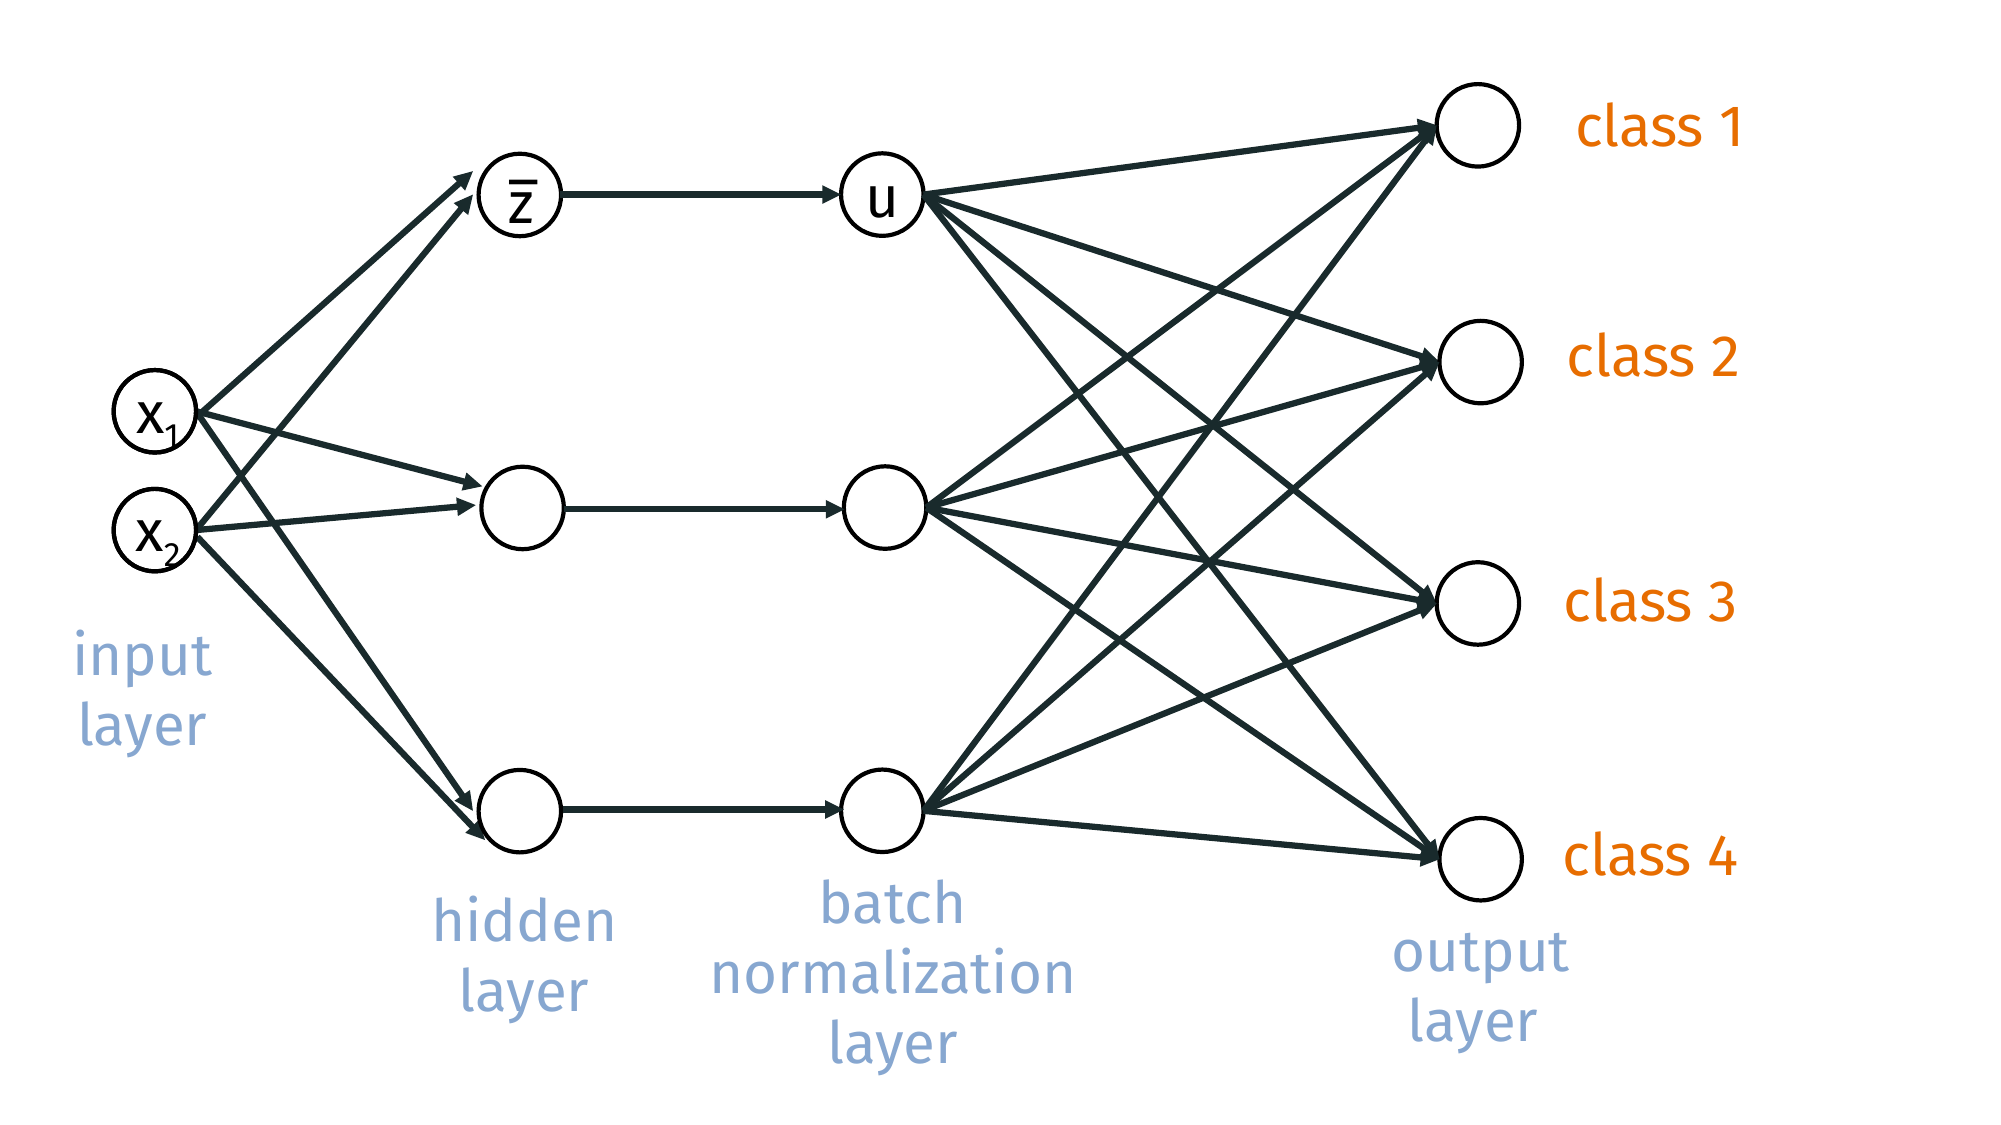

class 1

_
u

z
class 2

x1

x2

class 3

input layer

class 4

batch normalization layer
hidden layer
output layer